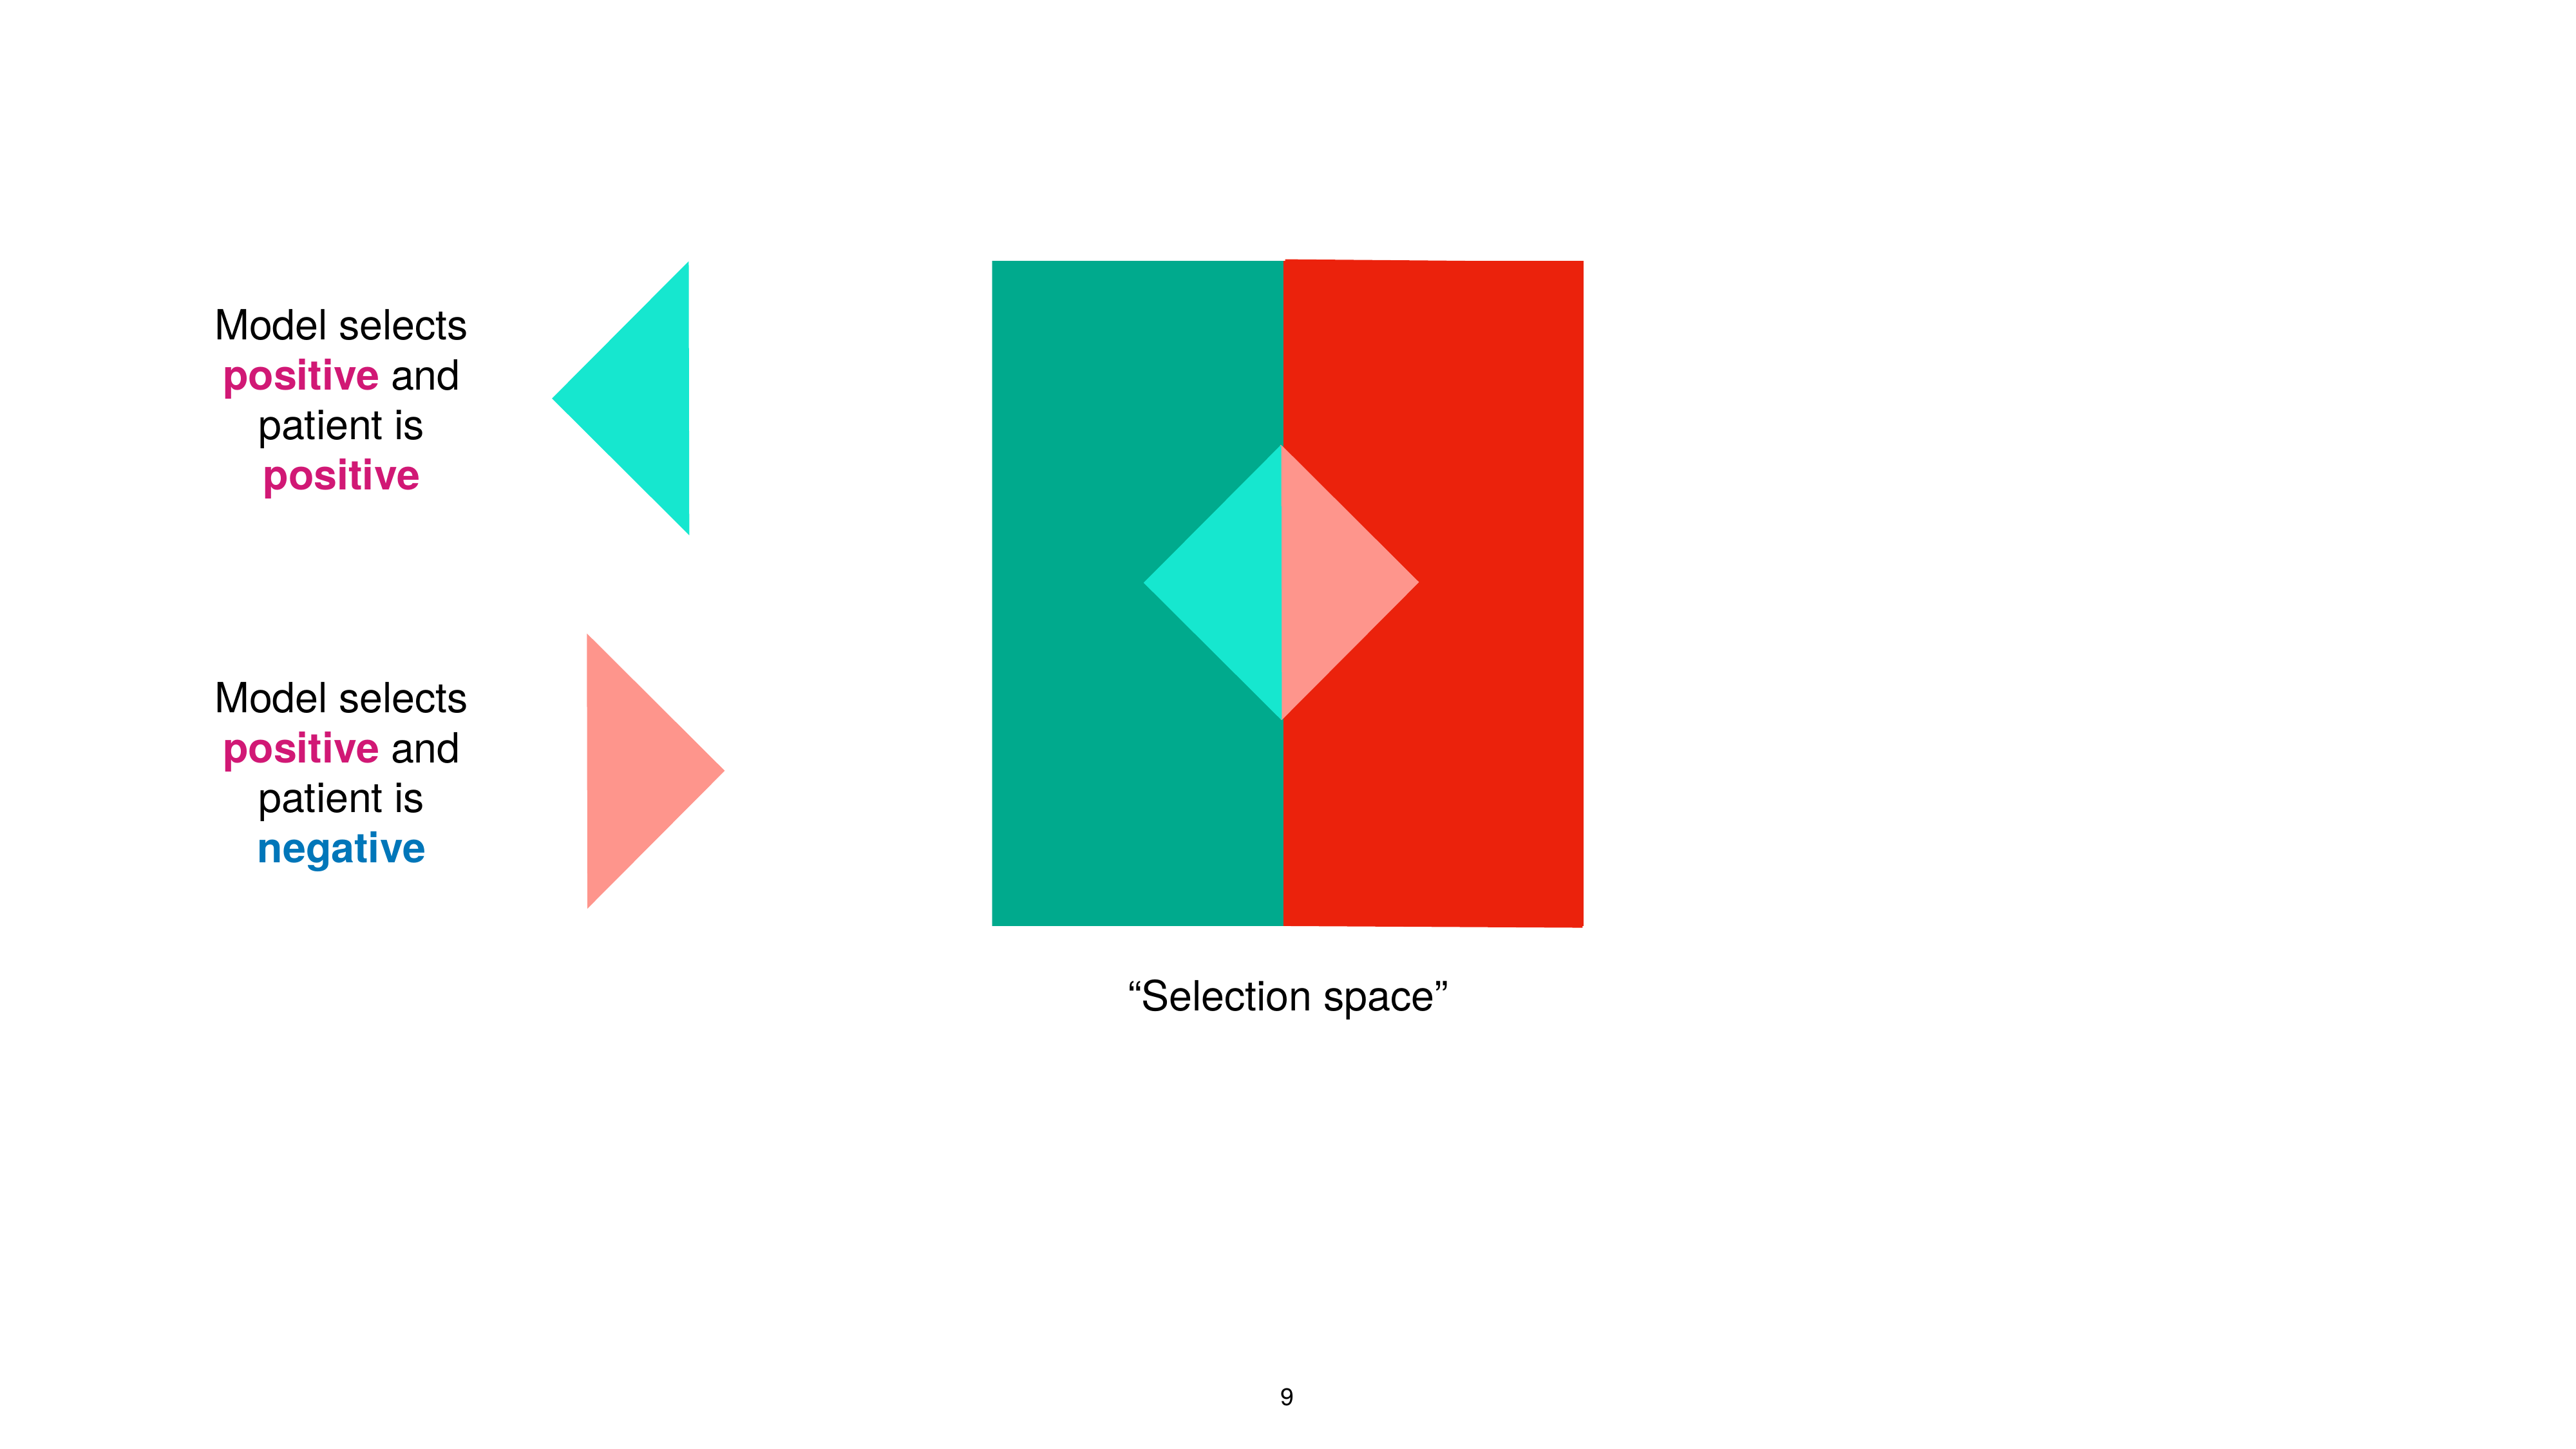

Model selects positive and patient is positive

Model selects positive and patient is negative

“Selection space”
9